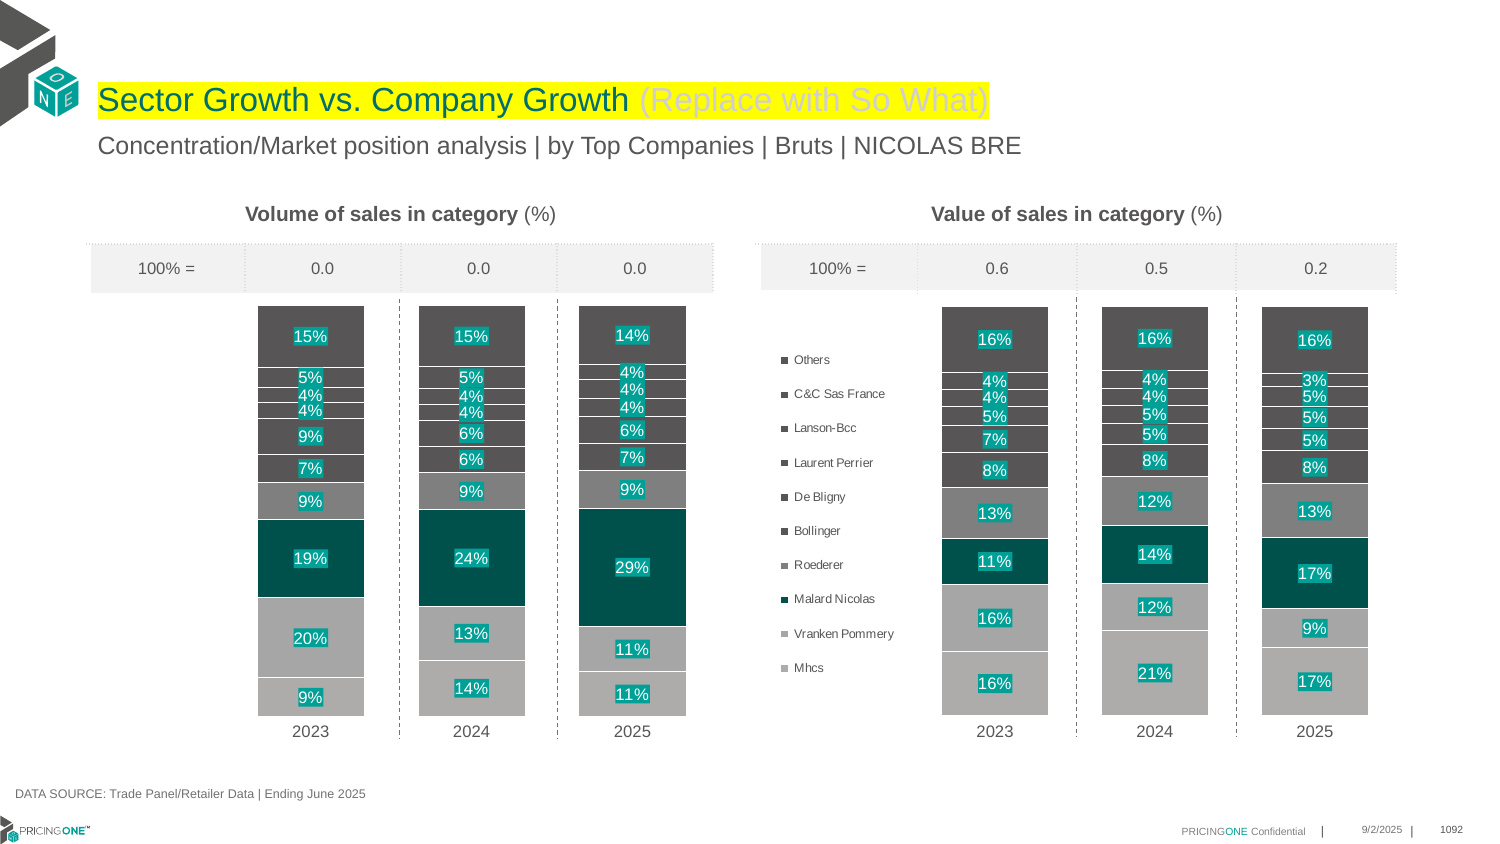

# Sector Growth vs. Company Growth (Replace with So What)
Concentration/Market position analysis | by Top Companies | Bruts | NICOLAS BRE
| Volume of sales in category (%) |  |  |  |
| --- | --- | --- | --- |
| 100% = | 0.0 | 0.0 | 0.0 |
| Value of sales in category (%) |  |  |  |
| --- | --- | --- | --- |
| 100% = | 0.6 | 0.5 | 0.2 |

### Chart

| Category | Mhcs | Vranken Pommery | Malard Nicolas | Roederer | Bollinger | De Bligny | Laurent Perrier | Lanson-Bcc | C&C Sas France | Others |
|---|---|---|---|---|---|---|---|---|---|---|
| 2023 | 0.09334371350720125 | 0.19532892175943947 | 0.18933437135072012 | 0.08991825613079019 | 0.06975476839237058 | 0.08773841961852862 | 0.03791358505254963 | 0.03760217983651226 | 0.048812767613857534 | 0.15025301673803038 |
| 2024 | 0.13685344827586207 | 0.13056752873563218 | 0.23536278735632185 | 0.09015804597701149 | 0.06420617816091954 | 0.0625 | 0.03888290229885057 | 0.0383441091954023 | 0.054328304597701146 | 0.14879669540229884 |
| 2025 | 0.10891089108910891 | 0.11014851485148515 | 0.2871287128712871 | 0.09189356435643564 | 0.06652227722772278 | 0.06497524752475248 | 0.04455445544554455 | 0.04486386138613861 | 0.03620049504950495 | 0.1448019801980198 |

### Chart

| Category | Mhcs | Vranken Pommery | Malard Nicolas | Roederer | Bollinger | De Bligny | Laurent Perrier | Lanson-Bcc | C&C Sas France | Others |
|---|---|---|---|---|---|---|---|---|---|---|
| 2023 | 0.15678755539477254 | 0.1642135381124257 | 0.1105872873621811 | 0.12633543538852393 | 0.08379718319123221 | 0.06655594563707072 | 0.04761442771752983 | 0.04065544657025167 | 0.040814950627738905 | 0.1626382299982734 |
| 2024 | 0.20825159514689195 | 0.11518754701653343 | 0.1399193820137739 | 0.12105994619396039 | 0.07776010957926008 | 0.05064215705024872 | 0.045369019451411544 | 0.04122336792293022 | 0.04422878313470271 | 0.15635809249028704 |
| 2025 | 0.16596324545299695 | 0.09476313946666162 | 0.1730857795358051 | 0.13233781882645368 | 0.08077672842894185 | 0.05373128678766773 | 0.0543873926730637 | 0.04782633381910404 | 0.03242677164360833 | 0.16470150336569703 |
DATA SOURCE: Trade Panel/Retailer Data | Ending June 2025

9/2/2025
1092